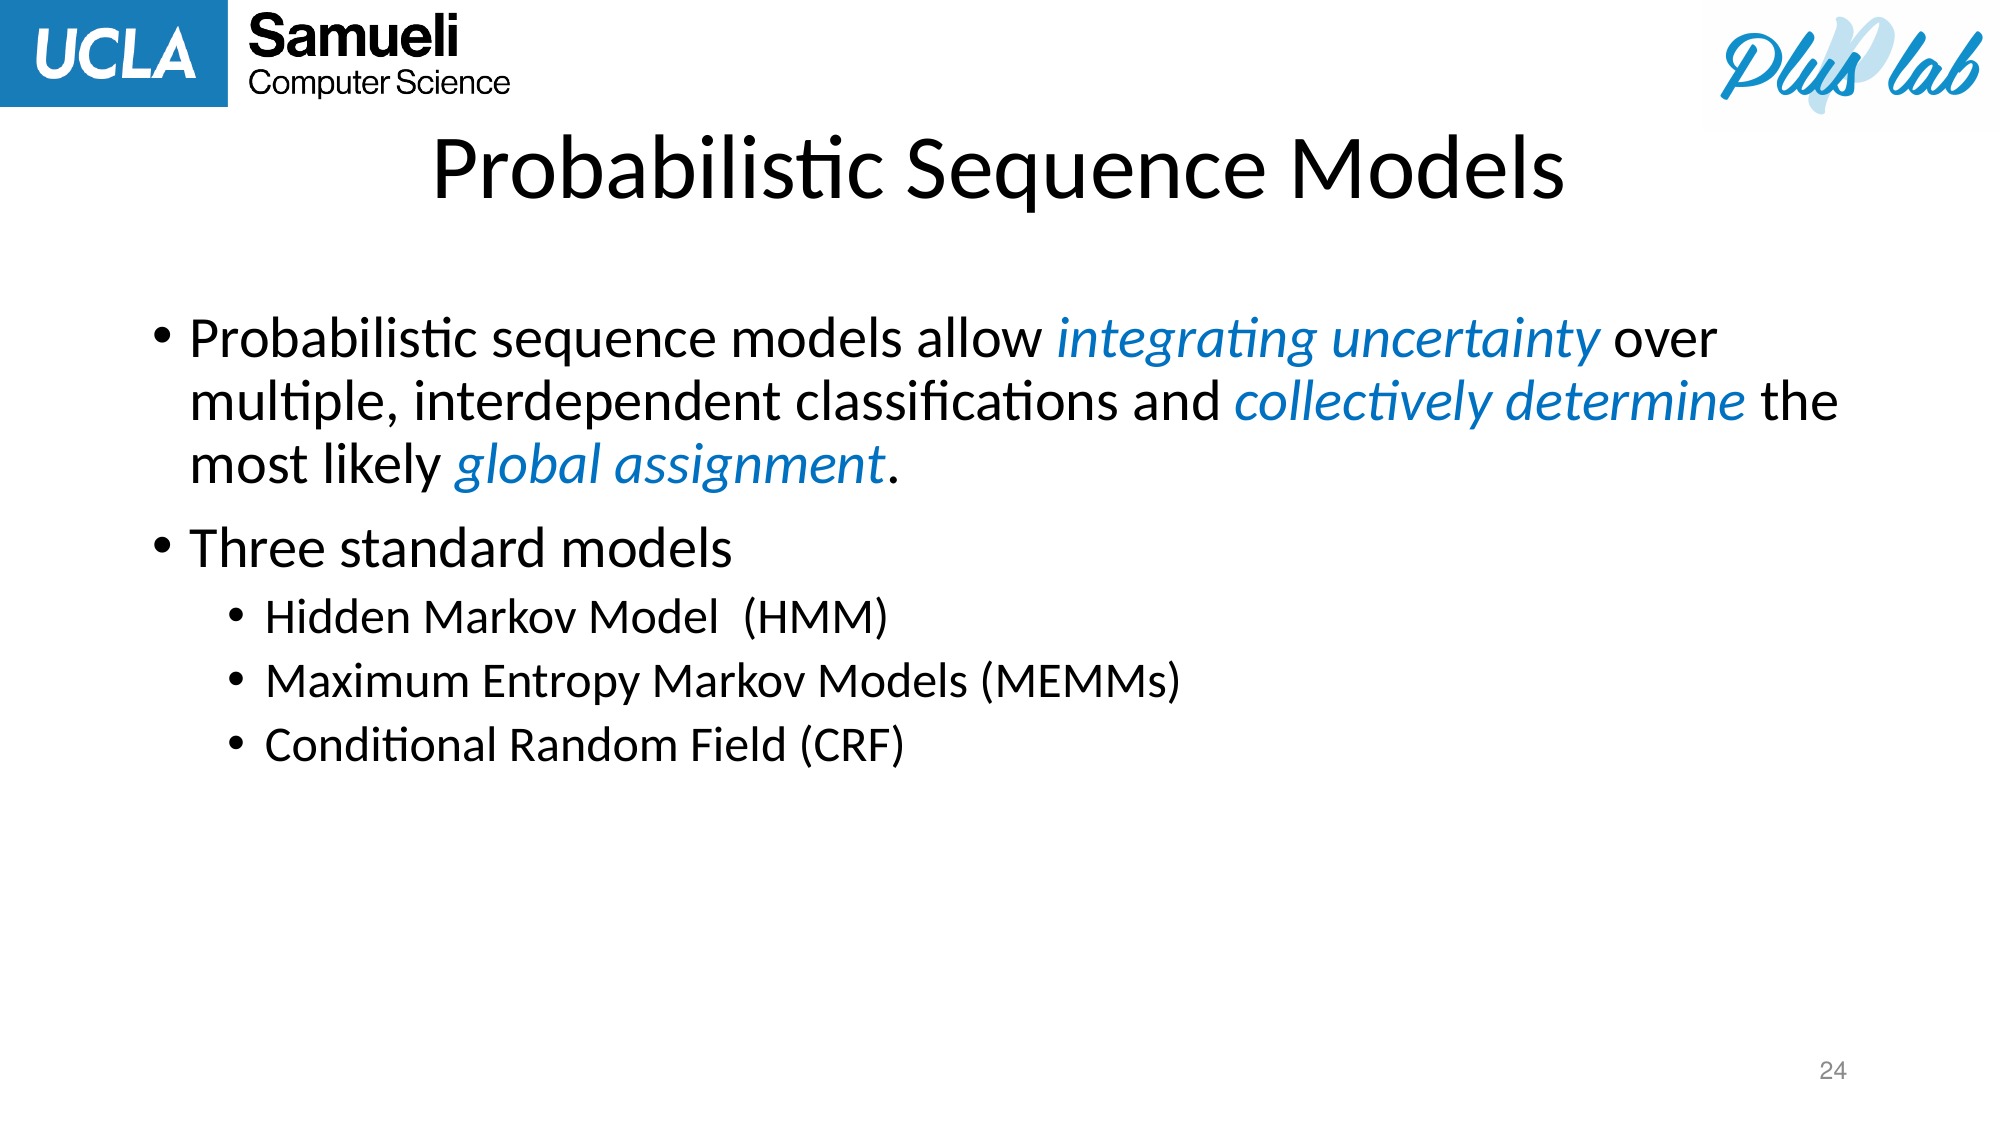

# Probabilistic Sequence Models
Probabilistic sequence models allow integrating uncertainty over multiple, interdependent classifications and collectively determine the most likely global assignment.
Three standard models
Hidden Markov Model  (HMM)
Maximum Entropy Markov Models (MEMMs)
Conditional Random Field (CRF)
24